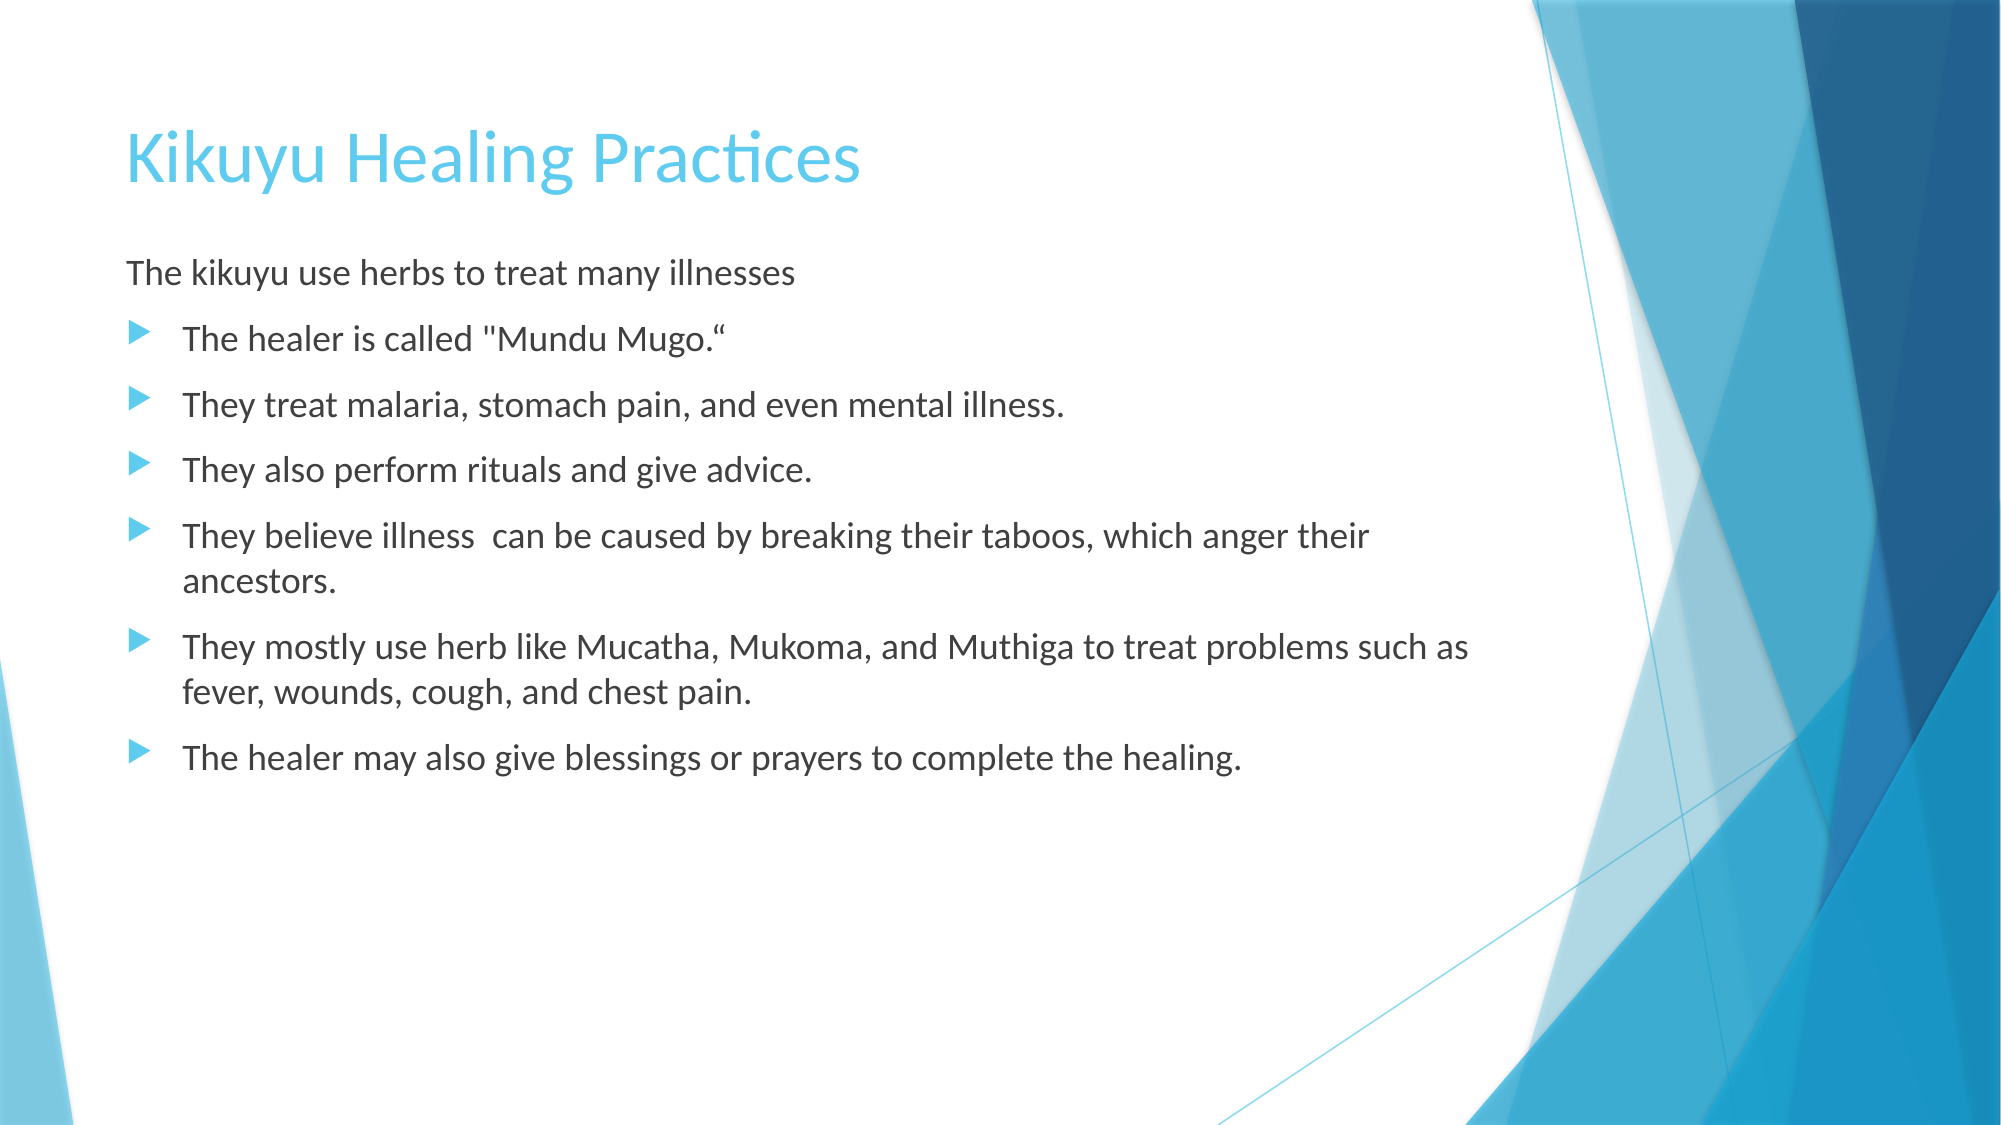

# Kikuyu Healing Practices
The kikuyu use herbs to treat many illnesses
The healer is called "Mundu Mugo.“
They treat malaria, stomach pain, and even mental illness.
They also perform rituals and give advice.
They believe illness  can be caused by breaking their taboos, which anger their ancestors.
They mostly use herb like Mucatha, Mukoma, and Muthiga to treat problems such as fever, wounds, cough, and chest pain.
The healer may also give blessings or prayers to complete the healing.